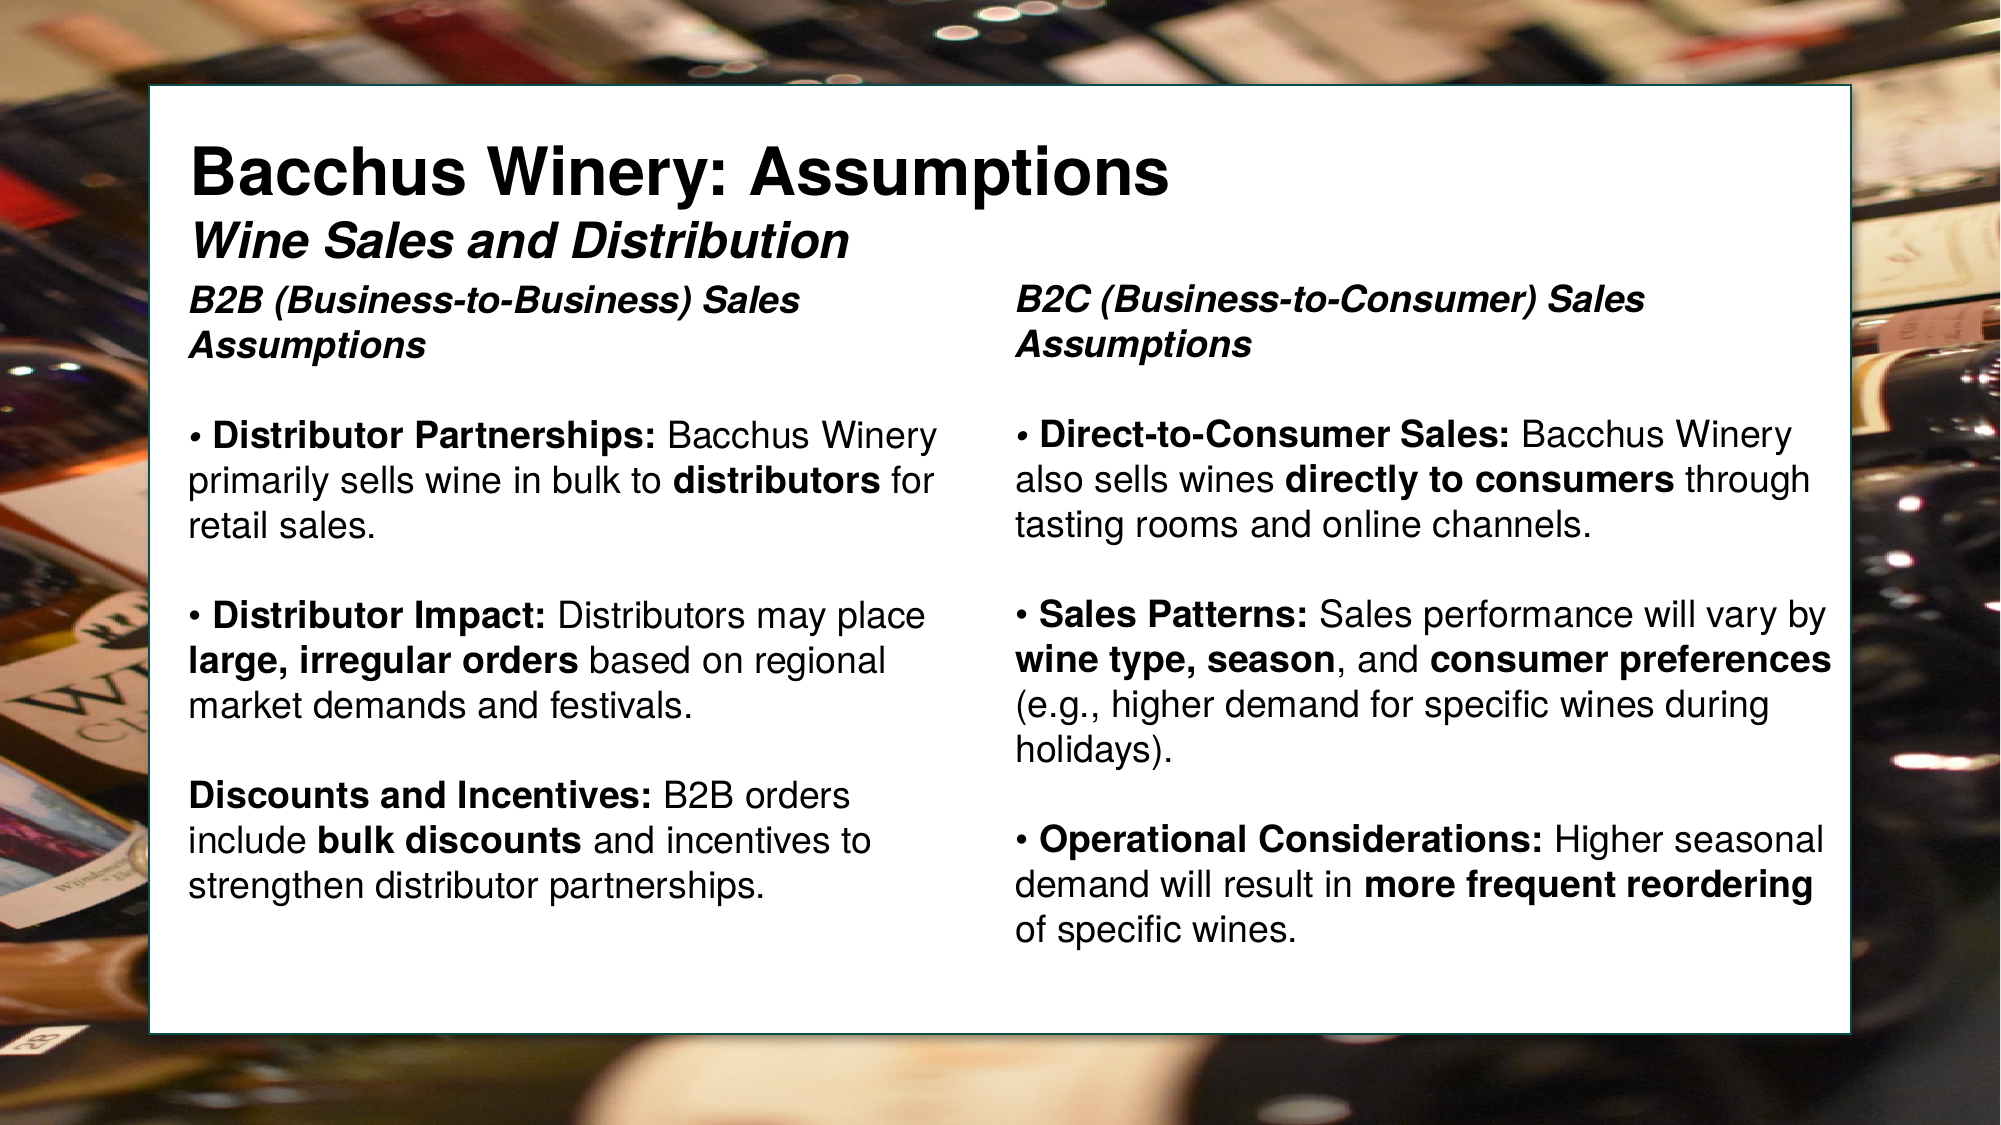

# Bacchus Winery: Assumptions Wine Sales and Distribution

B2C (Business-to-Consumer) Sales Assumptions

• Direct-to-Consumer Sales: Bacchus Winery also sells wines directly to consumers through tasting rooms and online channels.

• Sales Patterns: Sales performance will vary by wine type, season, and consumer preferences (e.g., higher demand for specific wines during holidays).

• Operational Considerations: Higher seasonal demand will result in more frequent reordering of specific wines.

B2B (Business-to-Business) Sales Assumptions

• Distributor Partnerships: Bacchus Winery primarily sells wine in bulk to distributors for retail sales.

• Distributor Impact: Distributors may place large, irregular orders based on regional market demands and festivals.

Discounts and Incentives: B2B orders include bulk discounts and incentives to strengthen distributor partnerships.